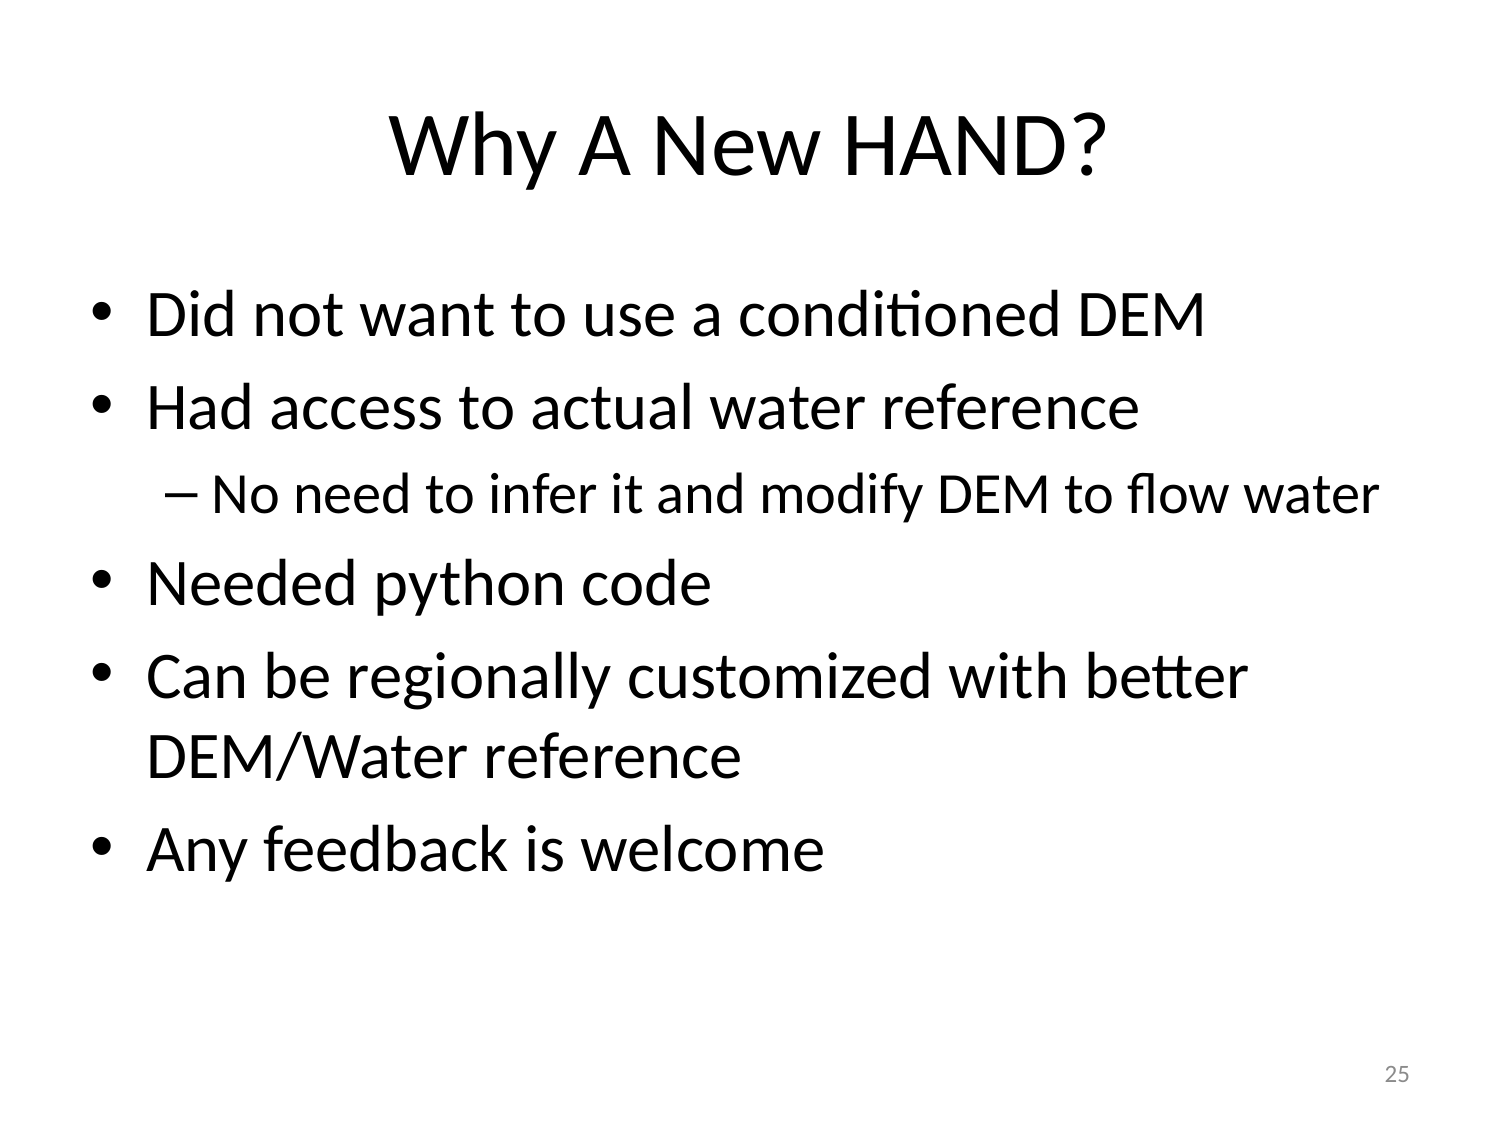

# Why A New HAND?
Did not want to use a conditioned DEM
Had access to actual water reference
No need to infer it and modify DEM to flow water
Needed python code
Can be regionally customized with better DEM/Water reference
Any feedback is welcome
25